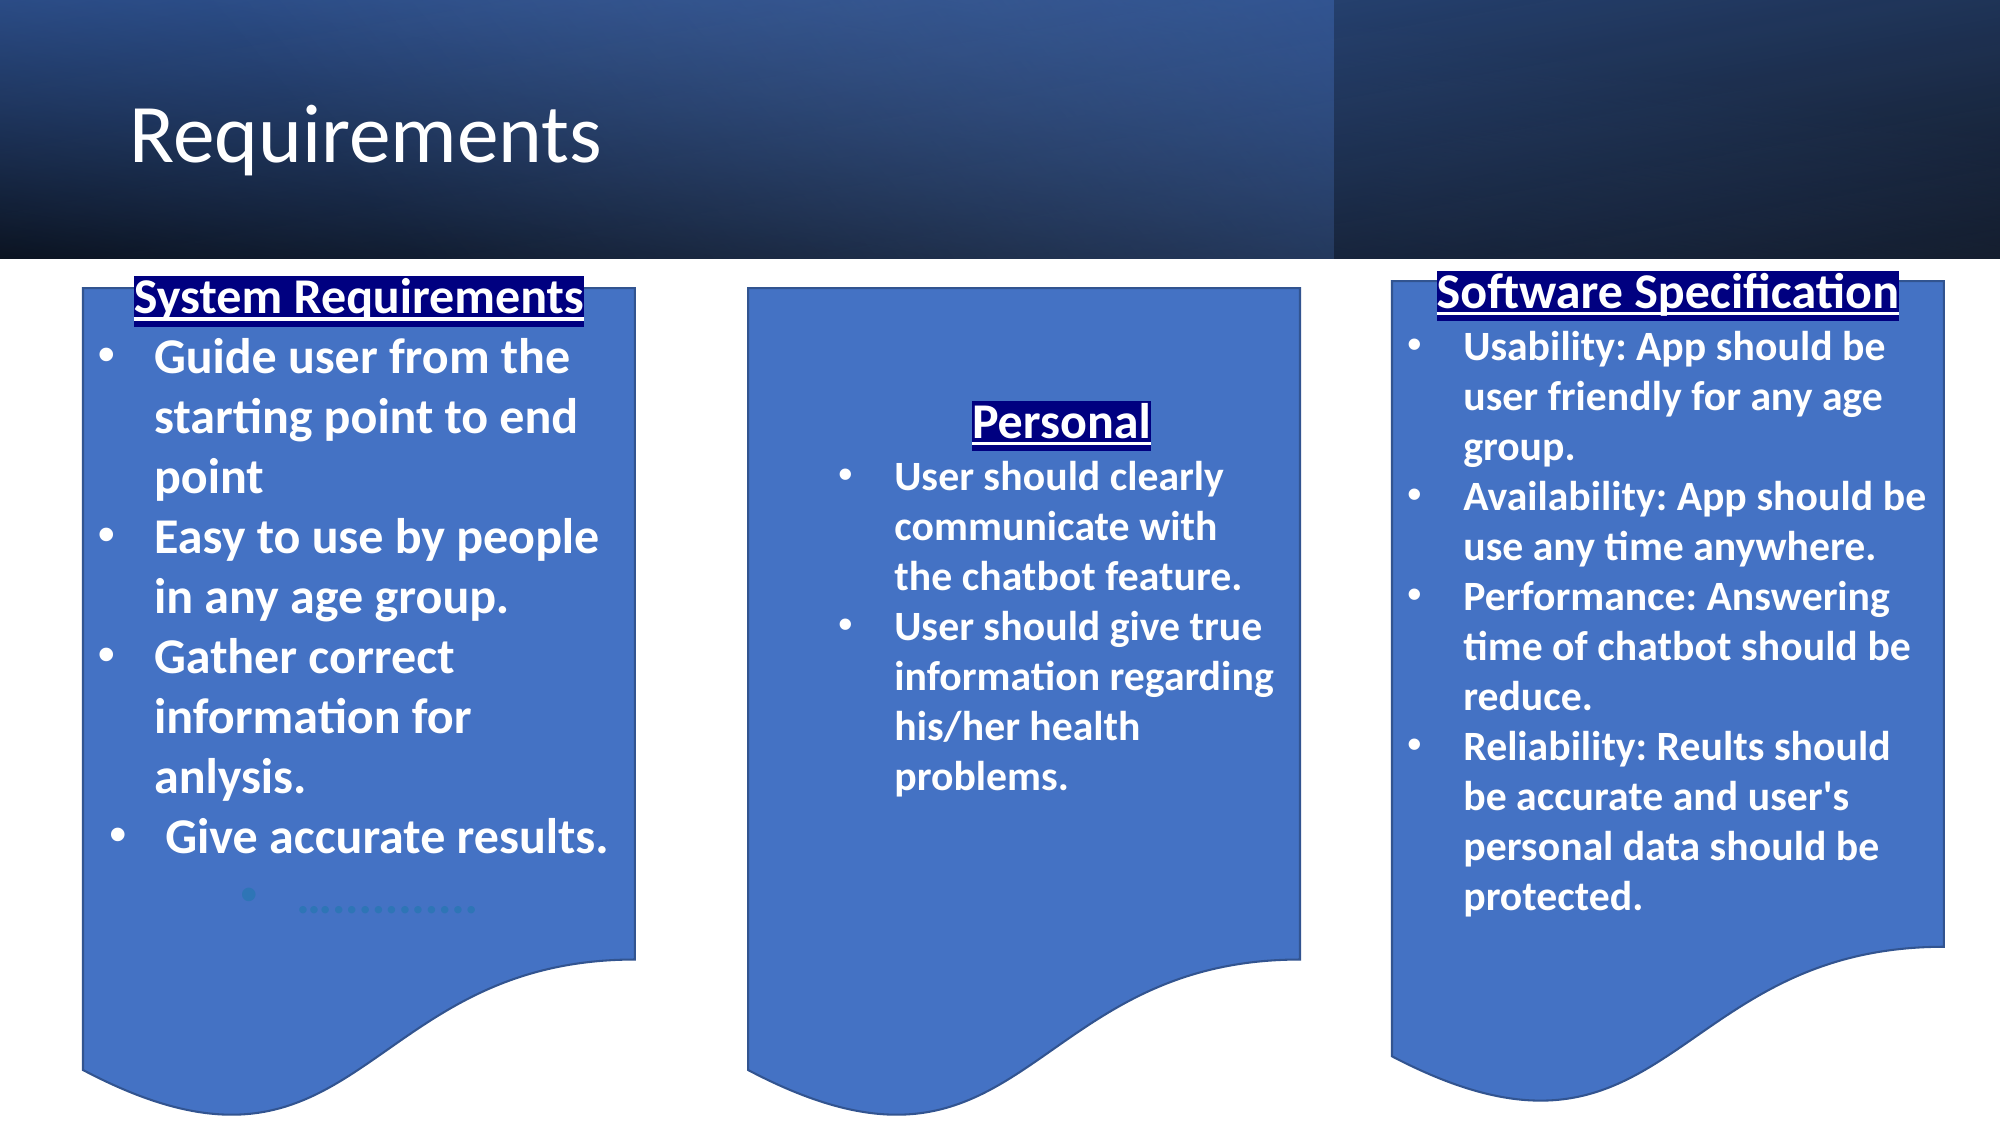

# Requirements
Software Specification
Usability: App should be user friendly for any age group.
Availability: App should be use any time anywhere.
Performance: Answering time of chatbot should be reduce.
Reliability: Reults should be accurate and user's personal data should be protected.

System Requirements
Guide user from the starting point to end point
Easy to use by people in any age group.
Gather correct information for anlysis.
Give accurate results.
…...........

Personal
User should clearly communicate with the chatbot feature.
User should give true information regarding his/her health problems.